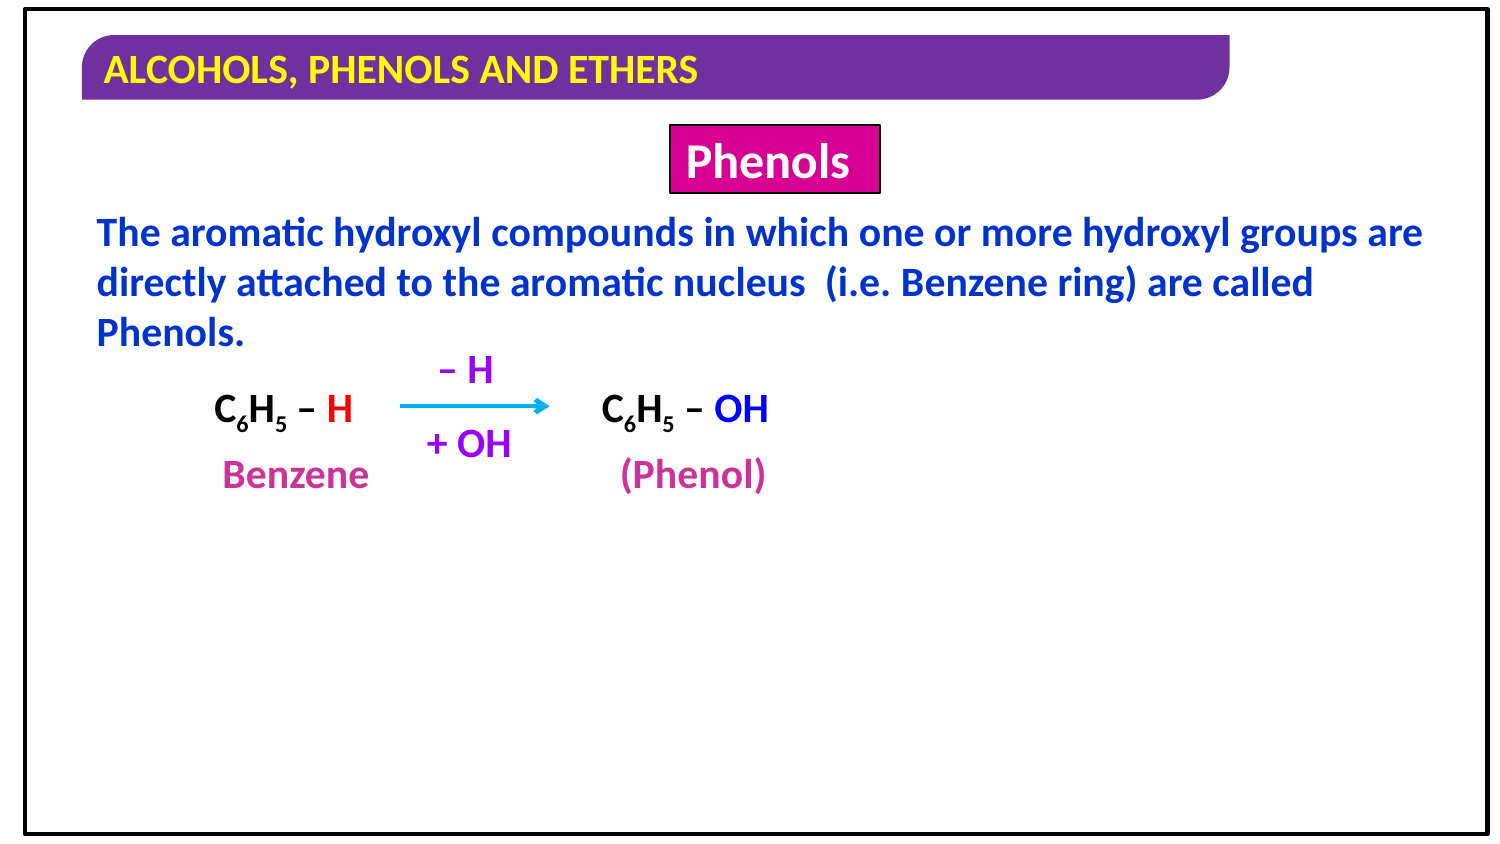

Phenols

The aromatic hydroxyl compounds in which one or more hydroxyl groups are directly attached to the aromatic nucleus  (i.e. Benzene ring) are called Phenols.
– H
C6H5 – H
C6H5 – OH
+ OH
Benzene
(Phenol)